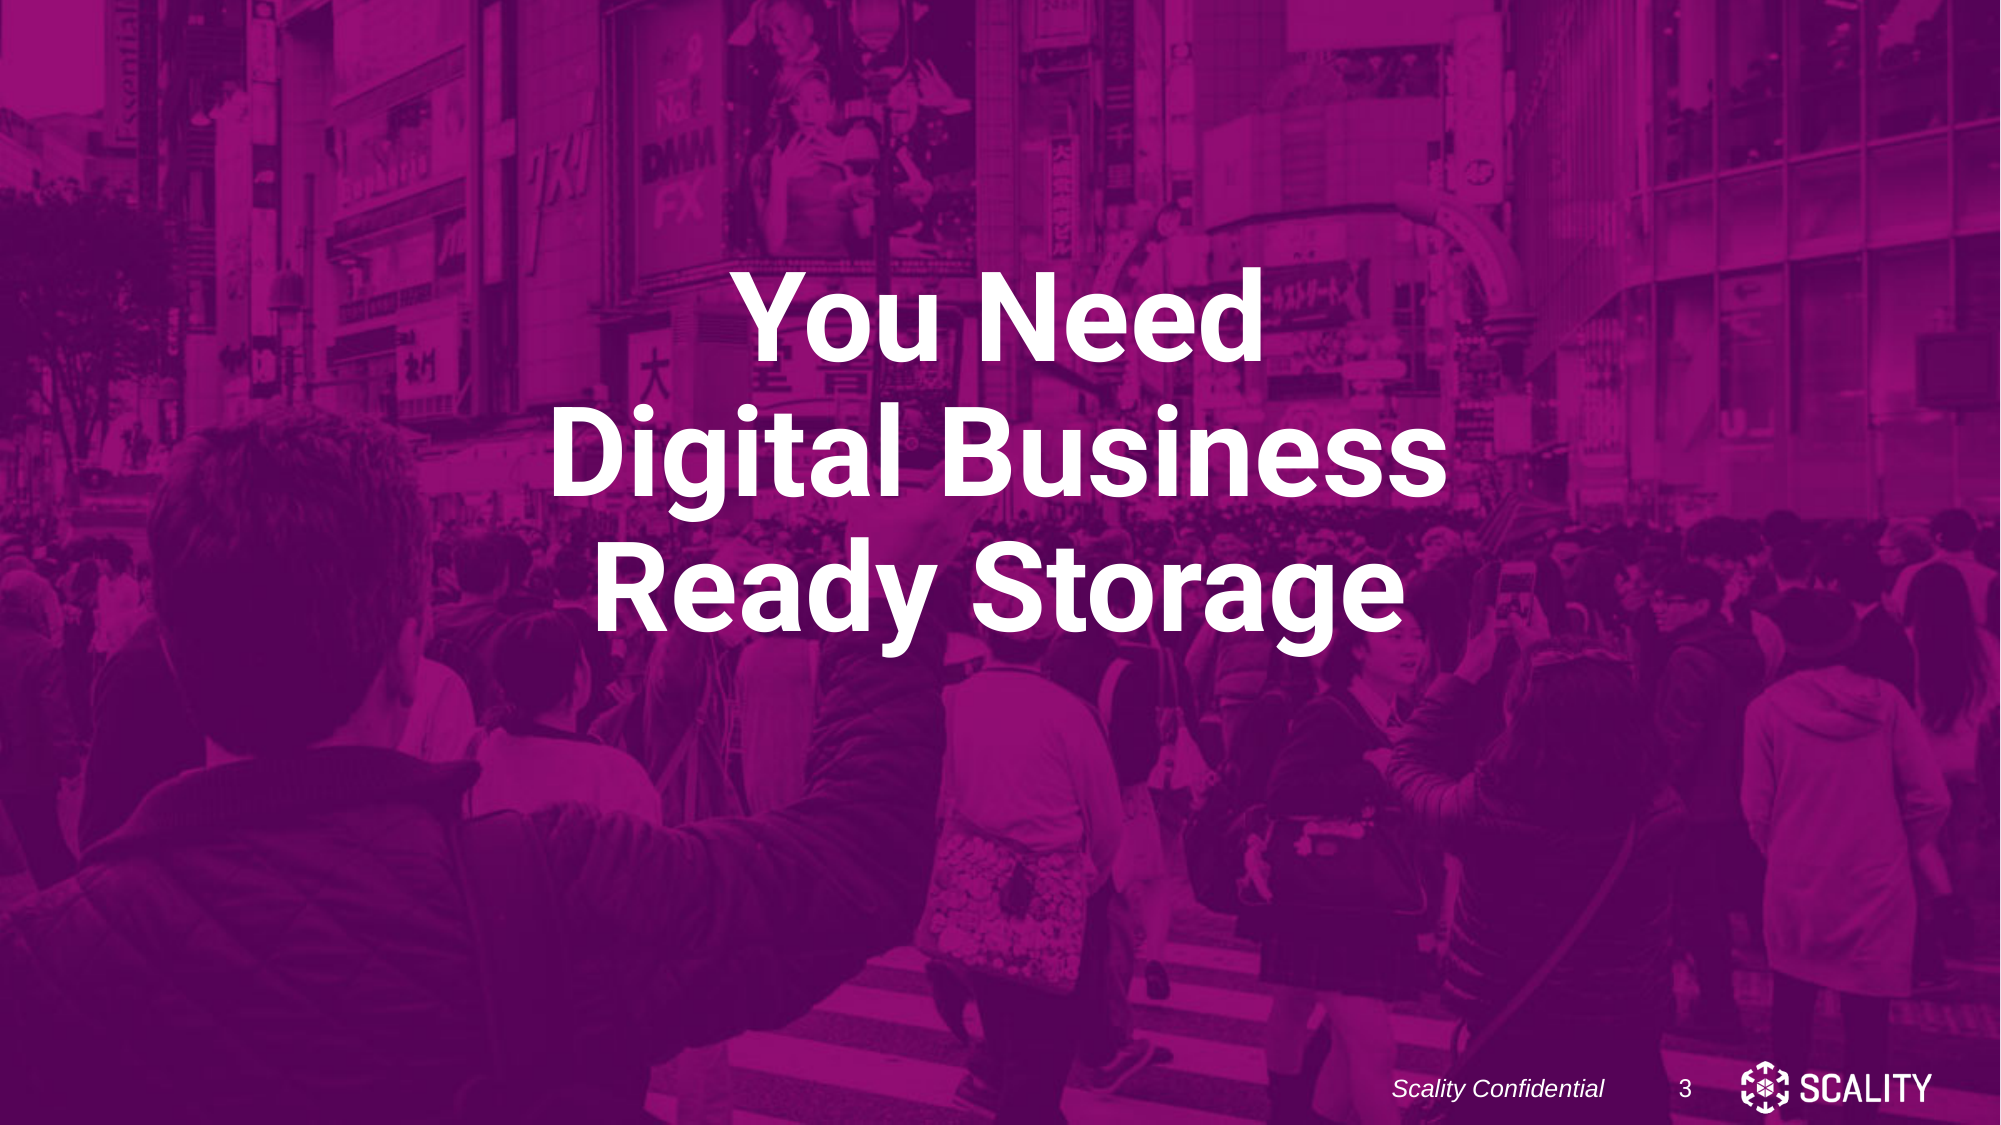

# You Need Digital Business Ready Storage
3
Scality Confidential